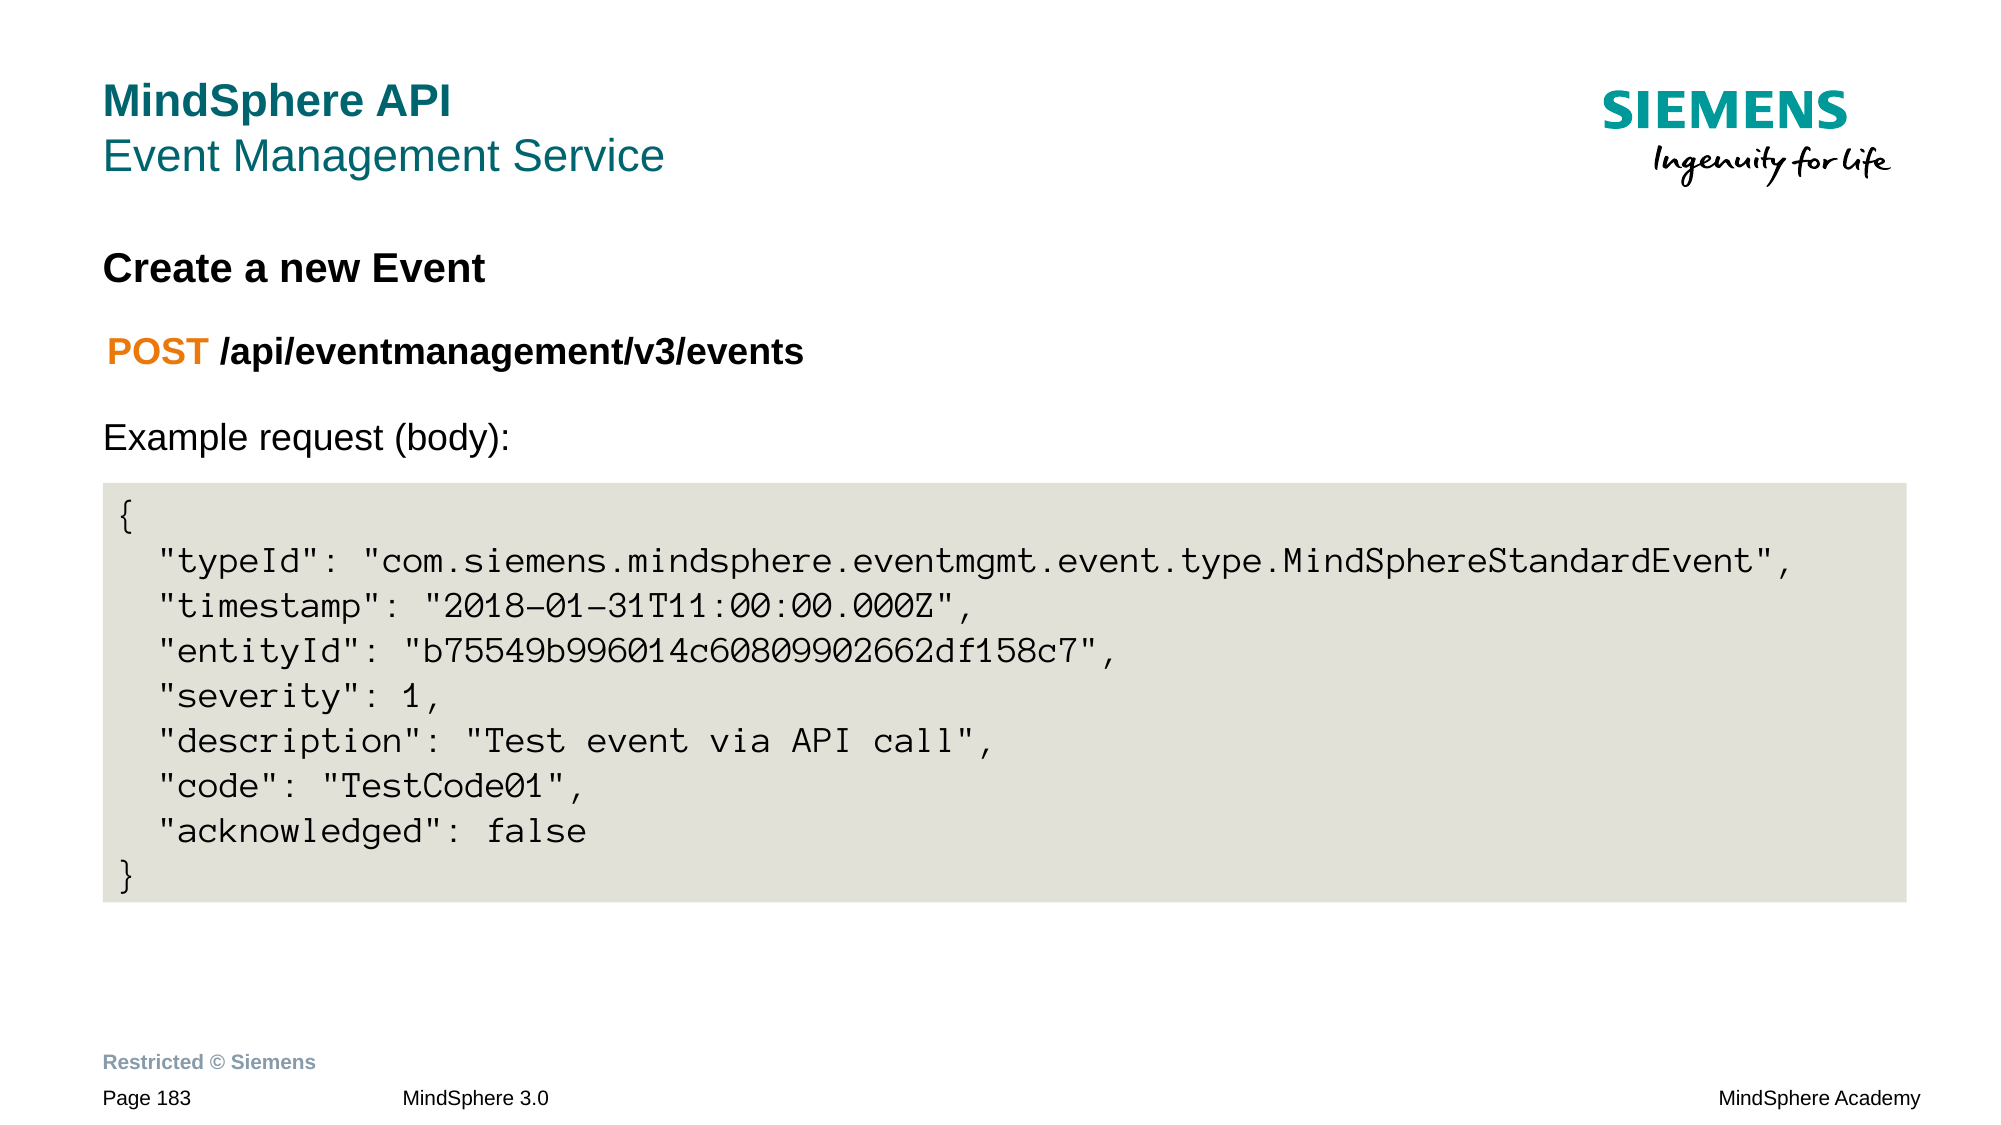

# MindSphere API Event Management Service
Create a new Event

Example request (body):

POST /api/eventmanagement/v3/events
{
  "typeId": "com.siemens.mindsphere.eventmgmt.event.type.MindSphereStandardEvent",
  "timestamp": "2018-01-31T11:00:00.000Z",
  "entityId": "b75549b996014c60809902662df158c7",
  "severity": 1,
  "description": "Test event via API call",
  "code": "TestCode01",
  "acknowledged": false
}